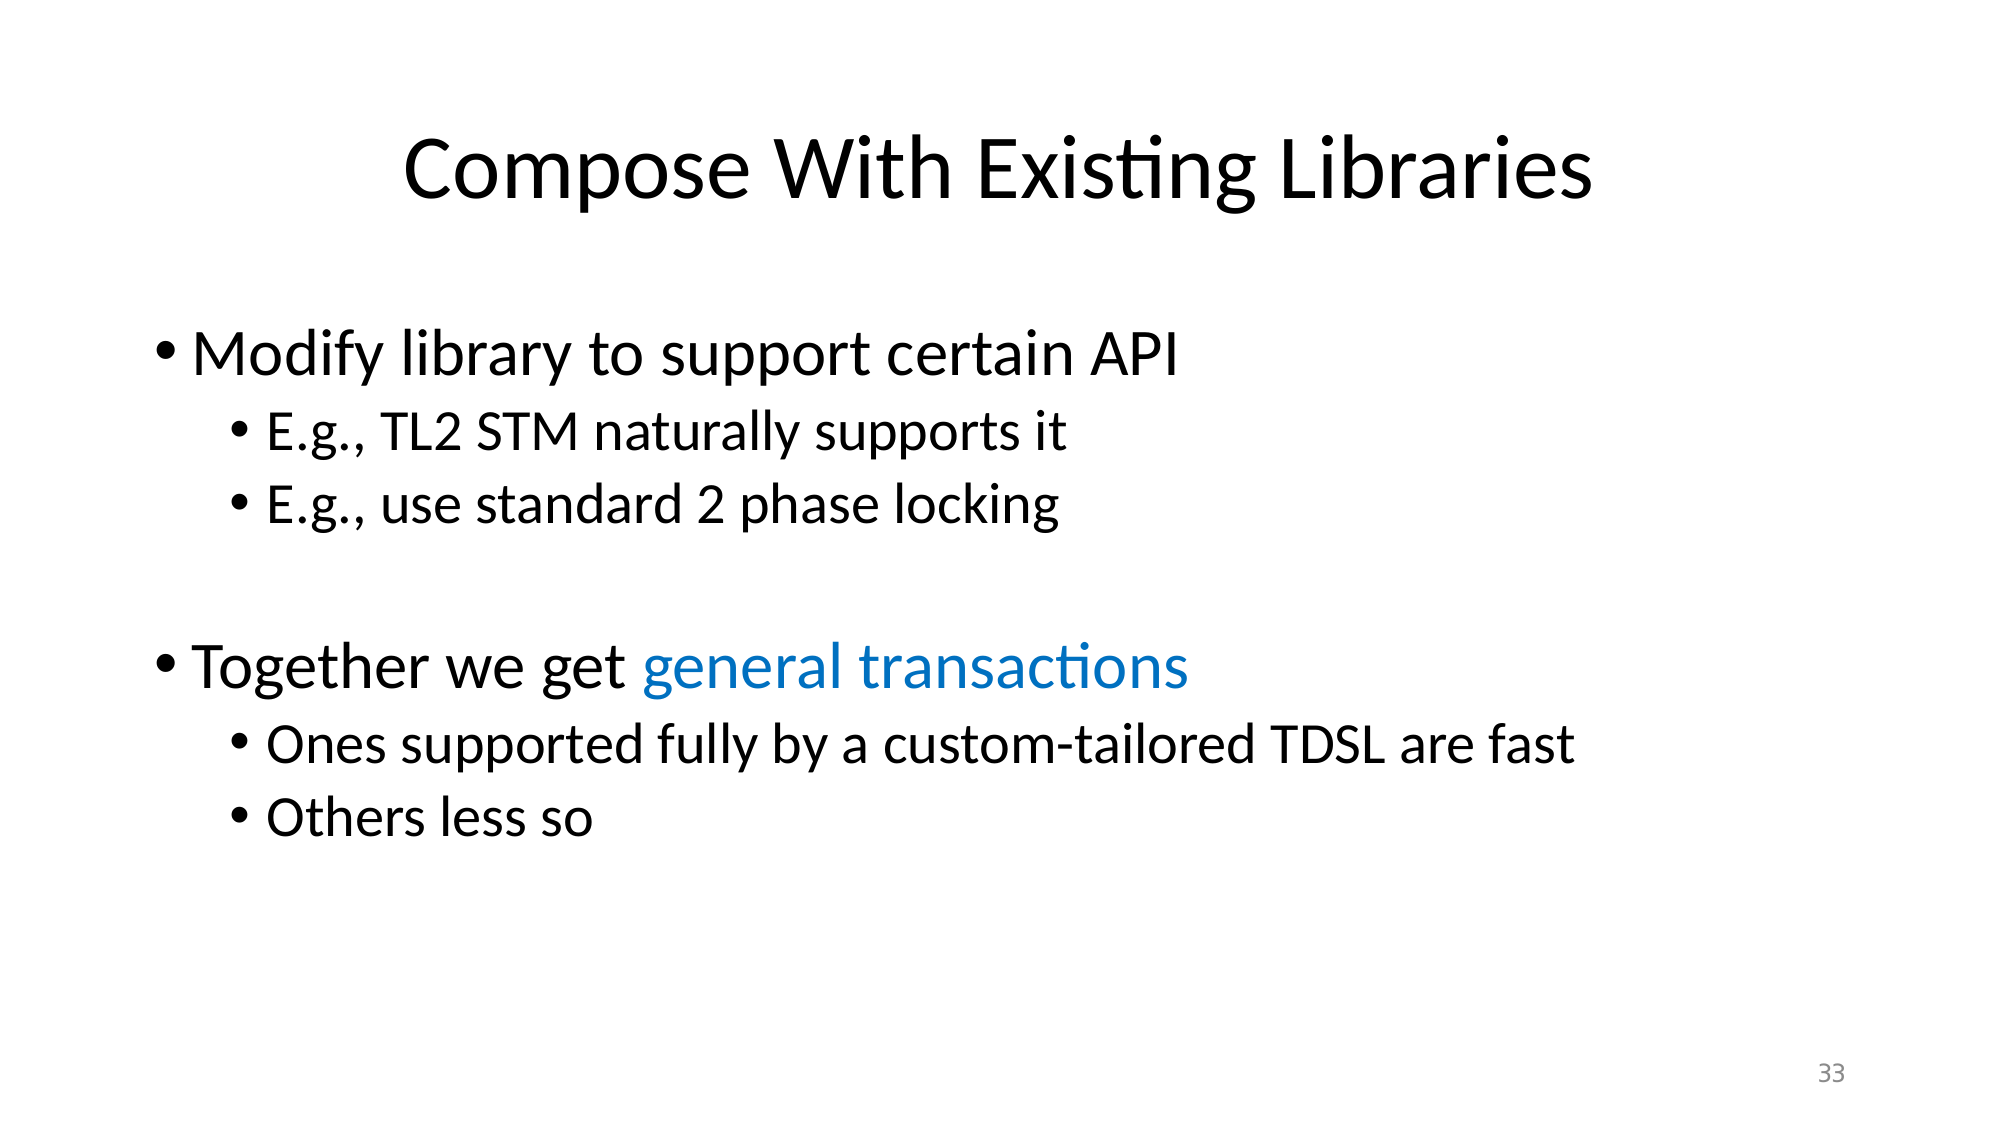

# Compose With Existing Libraries
Modify library to support certain API
E.g., TL2 STM naturally supports it
E.g., use standard 2 phase locking

Together we get general transactions
Ones supported fully by a custom-tailored TDSL are fast
Others less so
33